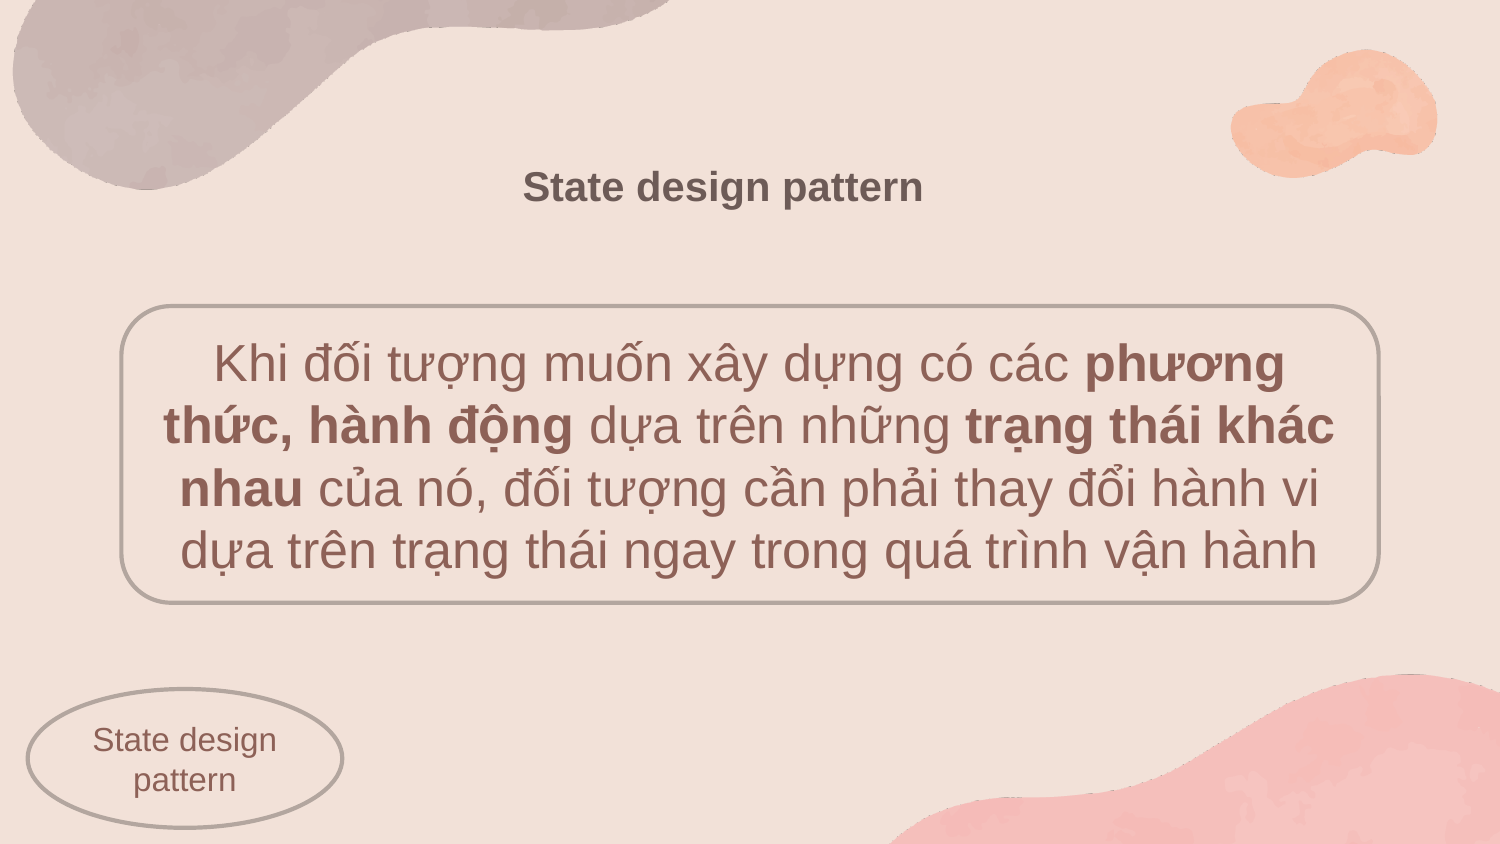

# State design pattern
Khi đối tượng muốn xây dựng có các phương thức, hành động dựa trên những trạng thái khác nhau của nó, đối tượng cần phải thay đổi hành vi dựa trên trạng thái ngay trong quá trình vận hành
State design pattern